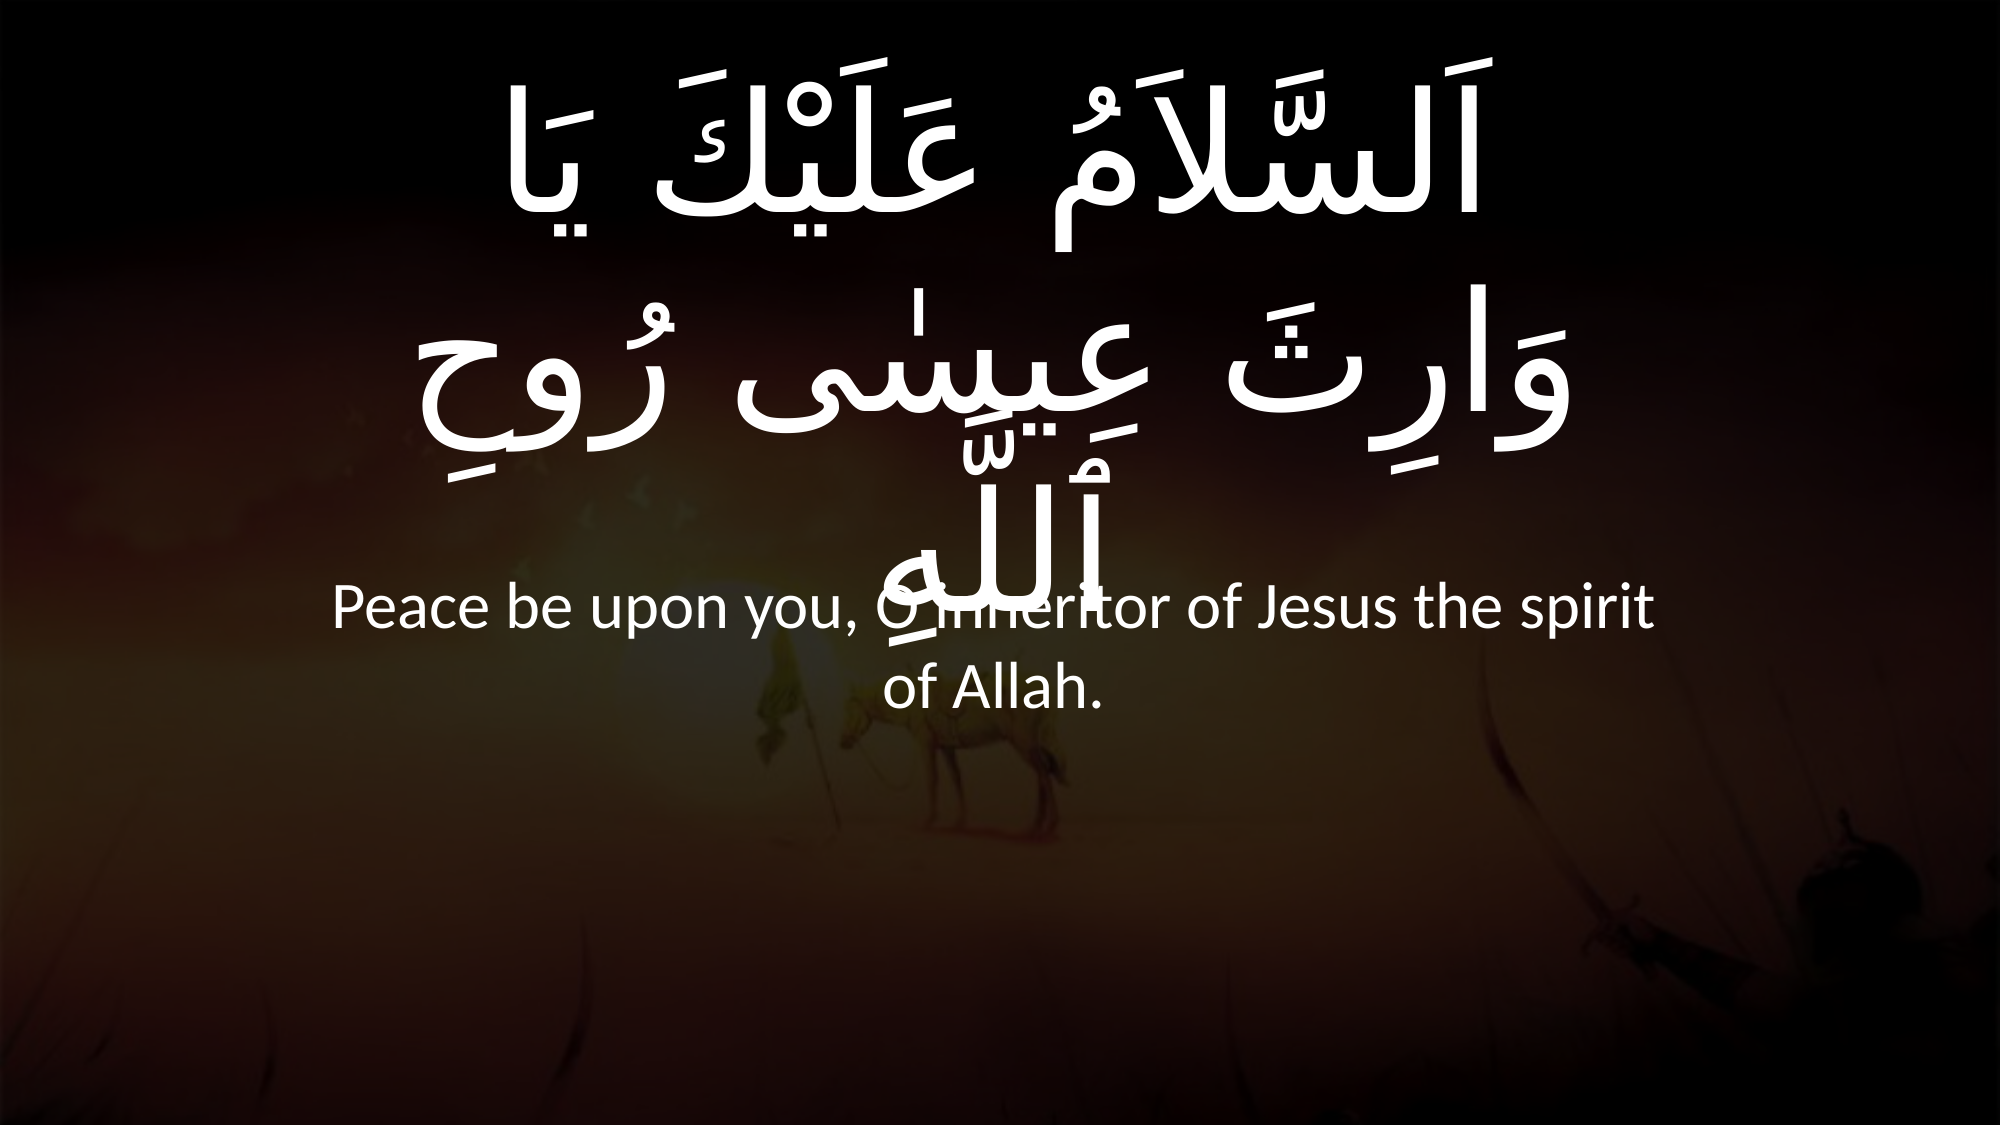

# اَلسَّلاَمُ عَلَيْكَ يَا وَارِثَ عِيسٰى رُوحِ ٱللَّهِ
Peace be upon you, O inheritor of Jesus the spirit of Allah.